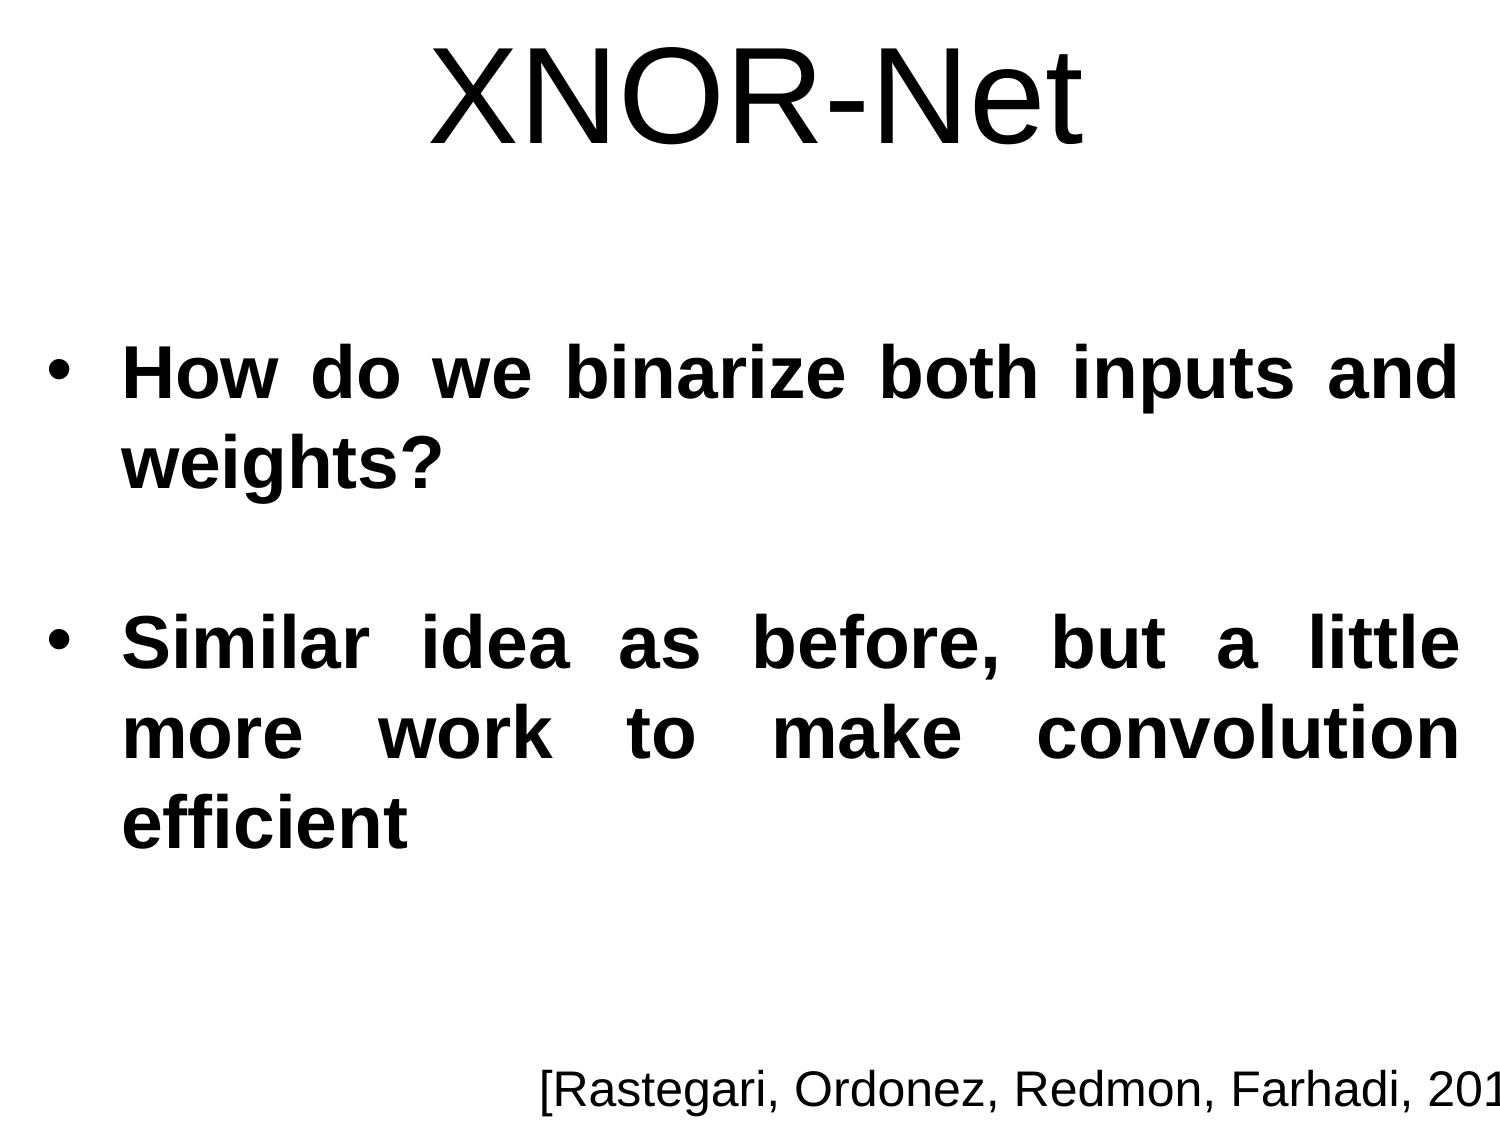

# XNOR-Net

How do we binarize both inputs and weights?

Similar idea as before, but a little more work to make convolution efficient
[Rastegari, Ordonez, Redmon, Farhadi, 2016]